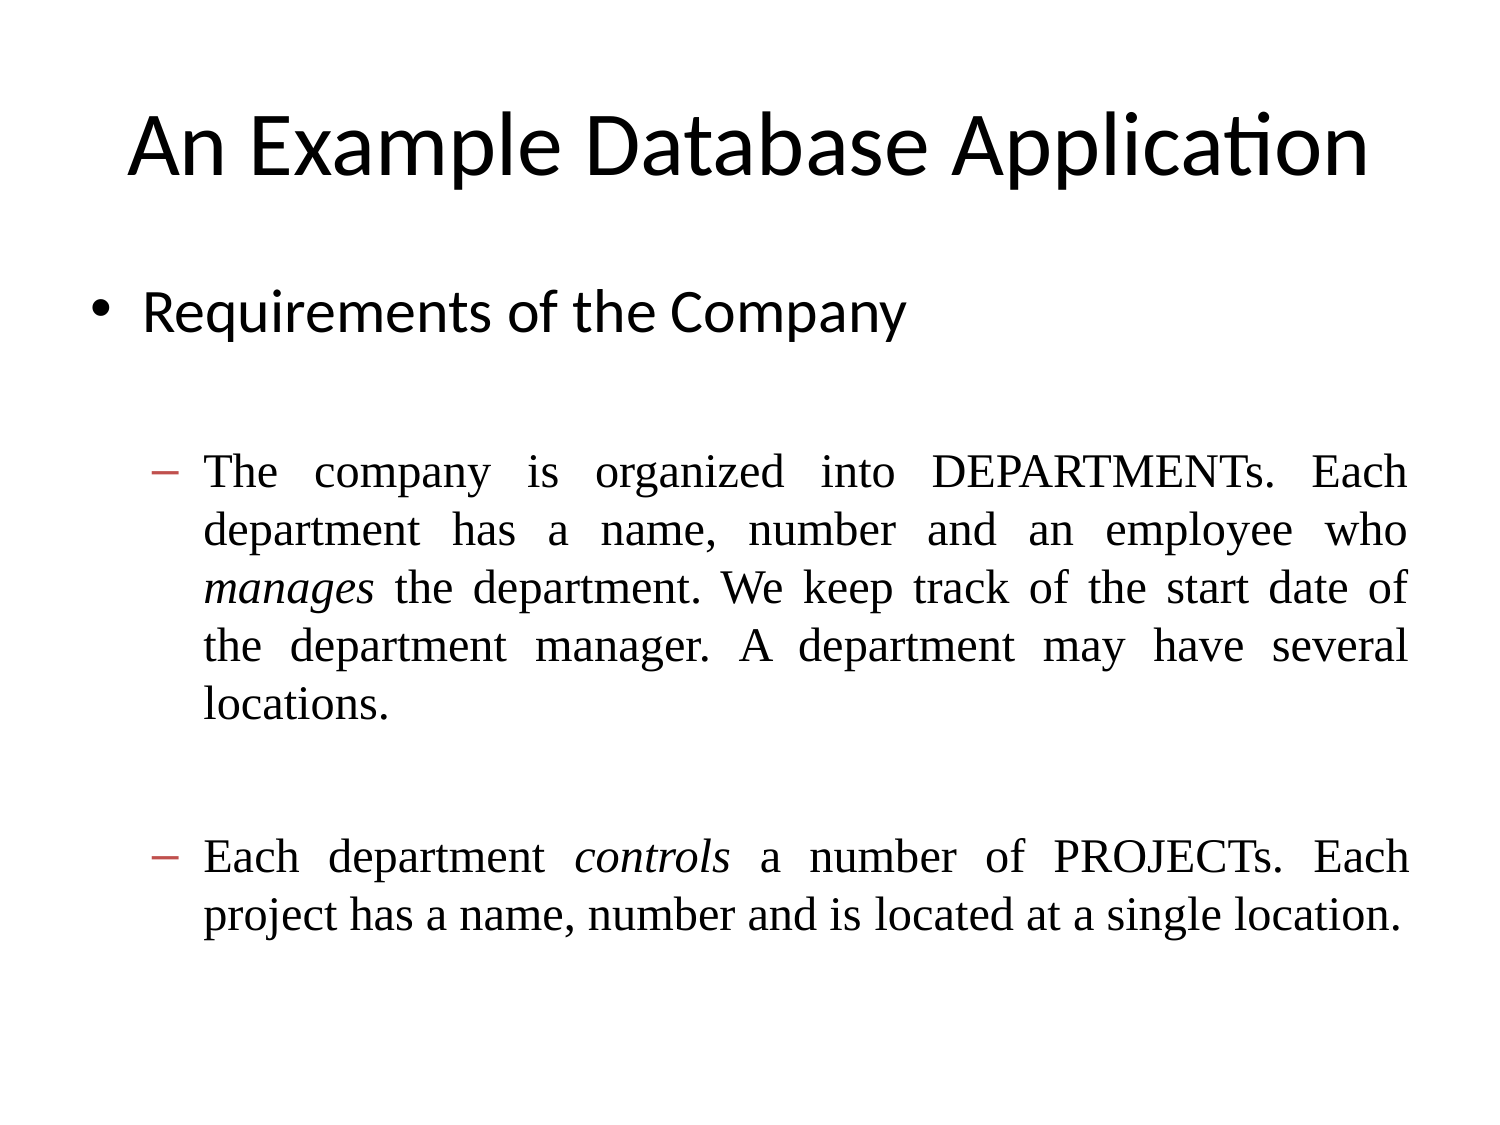

# An Example Database Application
Requirements of the Company

The company is organized into DEPARTMENTs. Each department has a name, number and an employee who manages the department. We keep track of the start date of the department manager. A department may have several locations.

Each department controls a number of PROJECTs. Each project has a name, number and is located at a single location.